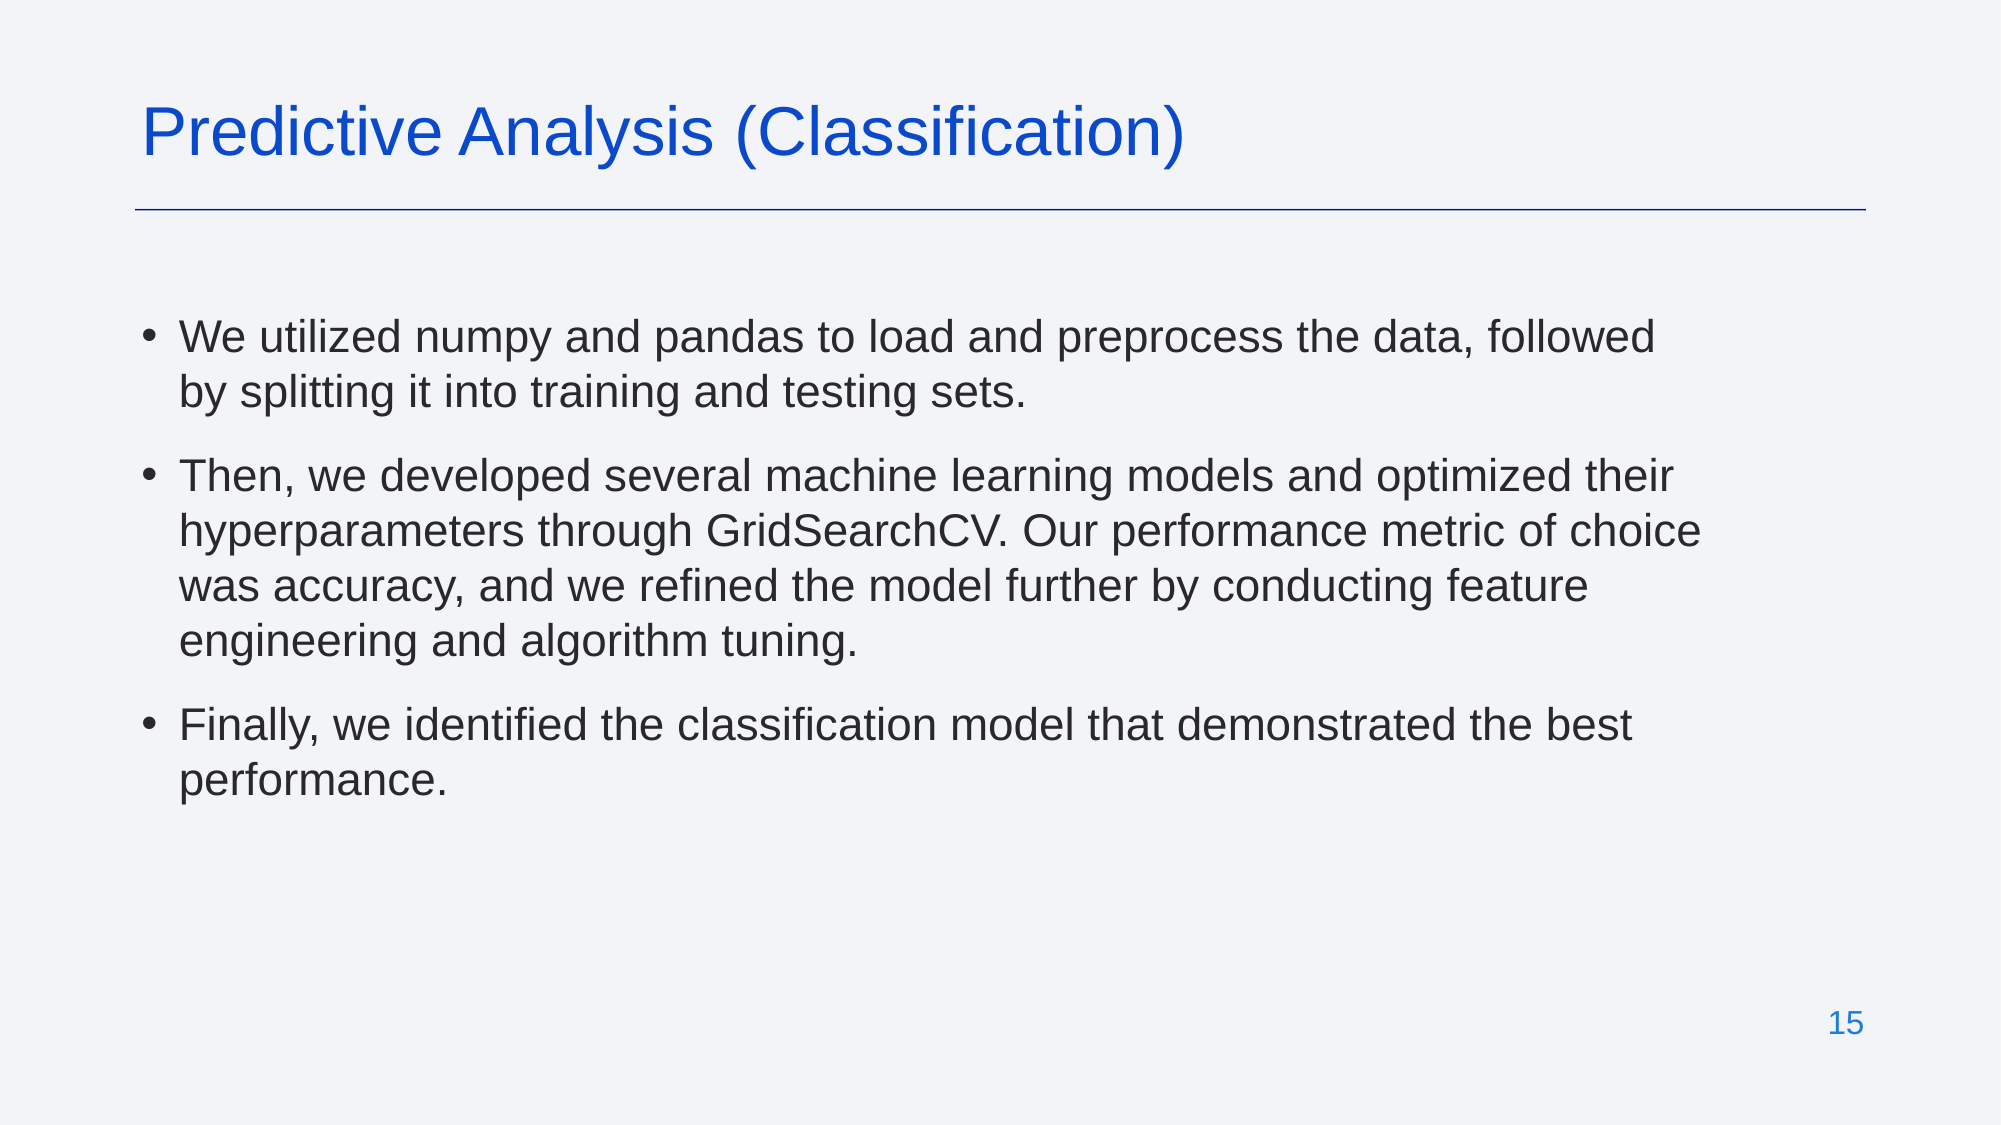

Predictive Analysis (Classification)
We utilized numpy and pandas to load and preprocess the data, followed by splitting it into training and testing sets.
Then, we developed several machine learning models and optimized their hyperparameters through GridSearchCV. Our performance metric of choice was accuracy, and we refined the model further by conducting feature engineering and algorithm tuning.
Finally, we identified the classification model that demonstrated the best performance.

15